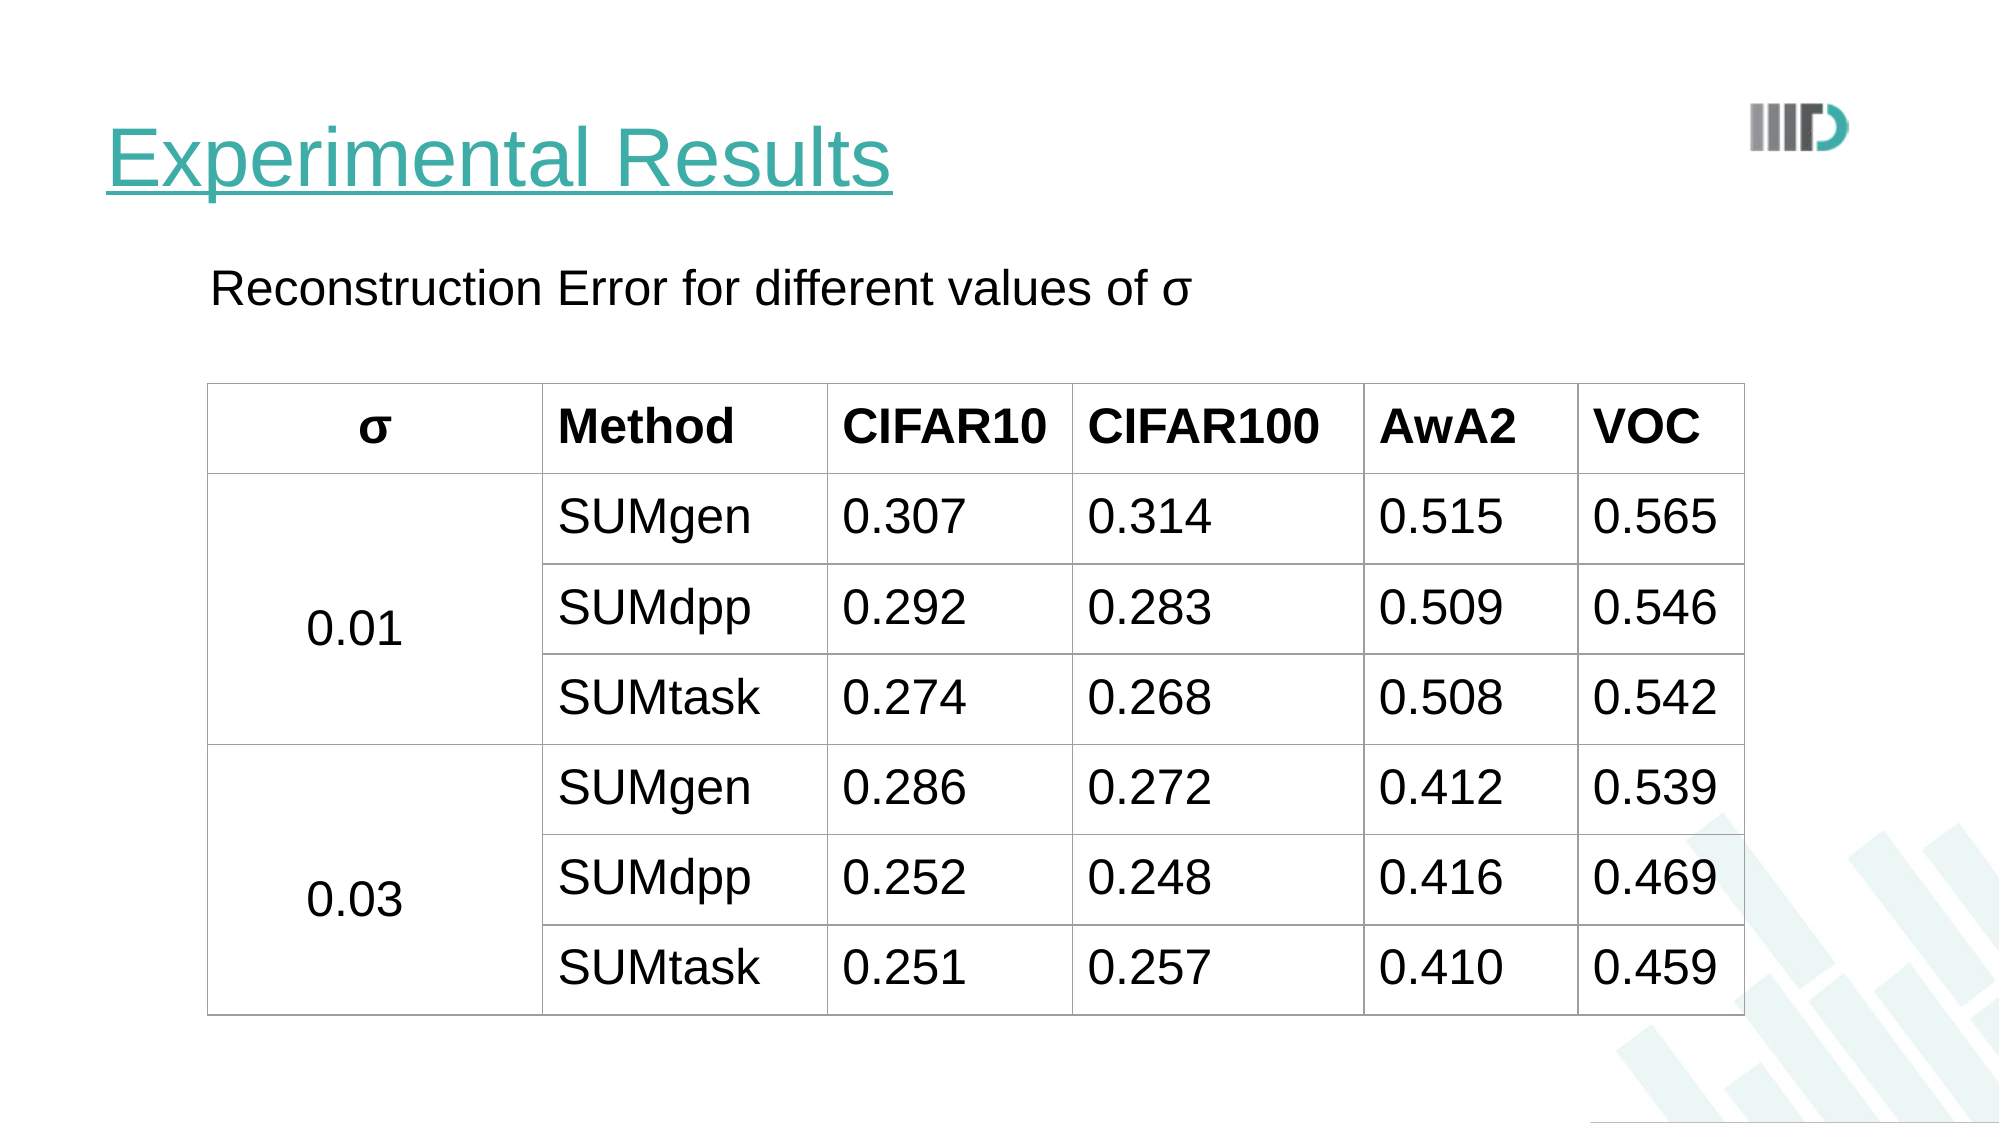

# Experimental Results
Reconstruction Error for different values of σ
| σ | Method | CIFAR10 | CIFAR100 | AwA2 | VOC |
| --- | --- | --- | --- | --- | --- |
| 0.01 | SUMgen | 0.307 | 0.314 | 0.515 | 0.565 |
|  | SUMdpp | 0.292 | 0.283 | 0.509 | 0.546 |
|  | SUMtask | 0.274 | 0.268 | 0.508 | 0.542 |
| 0.03 | SUMgen | 0.286 | 0.272 | 0.412 | 0.539 |
|  | SUMdpp | 0.252 | 0.248 | 0.416 | 0.469 |
|  | SUMtask | 0.251 | 0.257 | 0.410 | 0.459 |